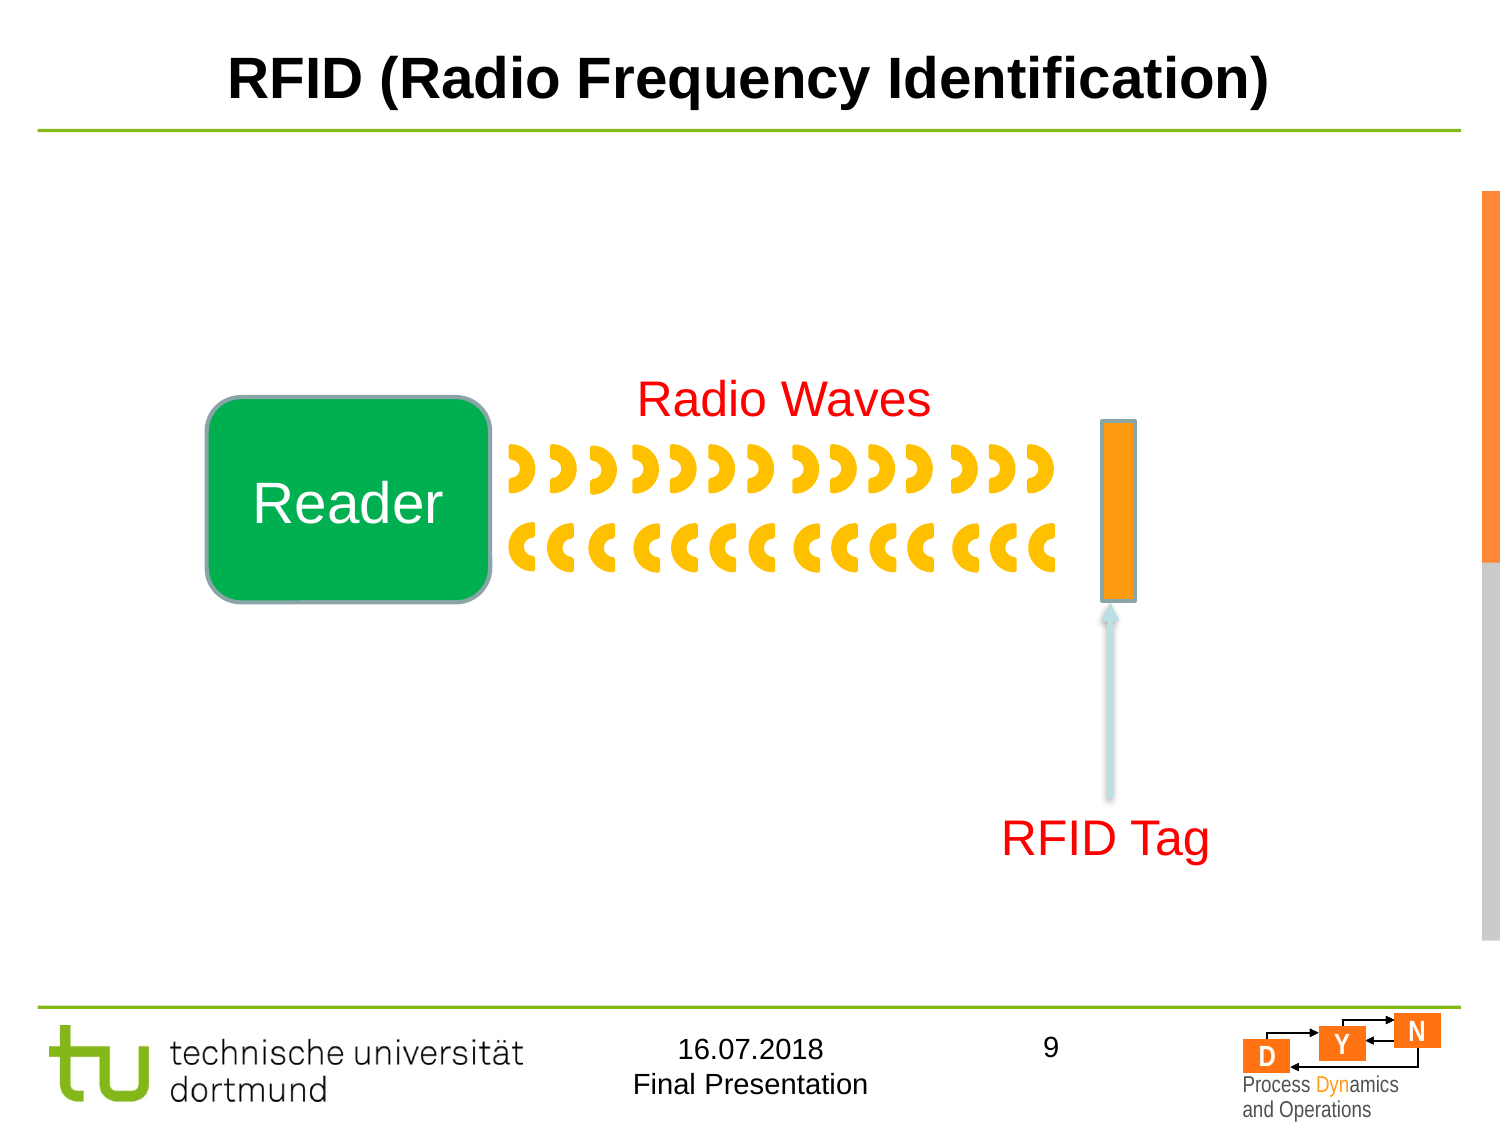

9
# RFID (Radio Frequency Identification)
Radio Waves
Reader

RFID Tag